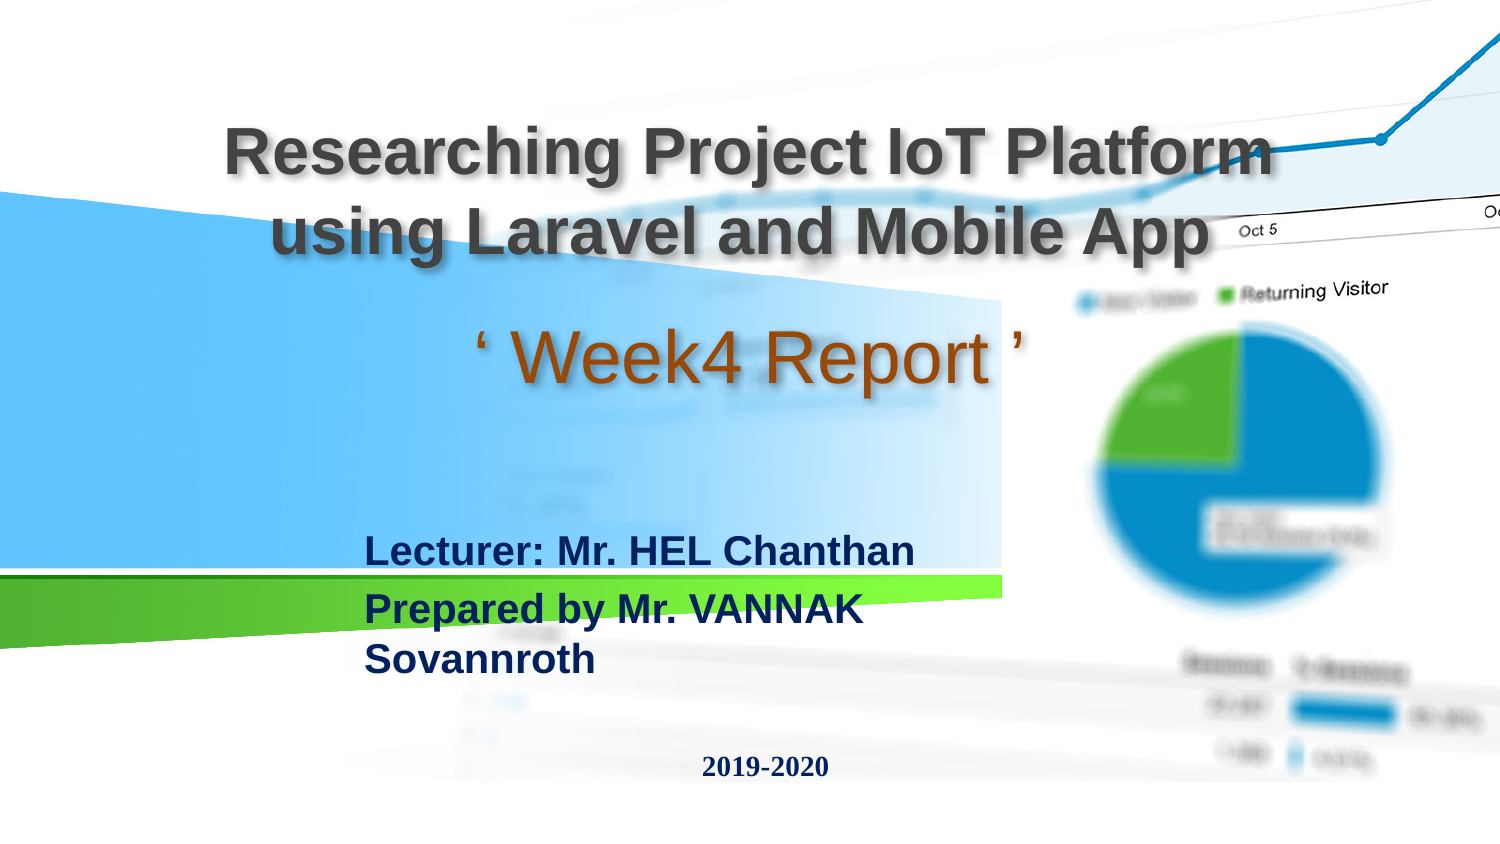

# Researching Project IoT Platform using Laravel and Mobile App
‘ Week4 Report ’
Lecturer: Mr. HEL Chanthan
Prepared by Mr. VANNAK Sovannroth
2019-2020